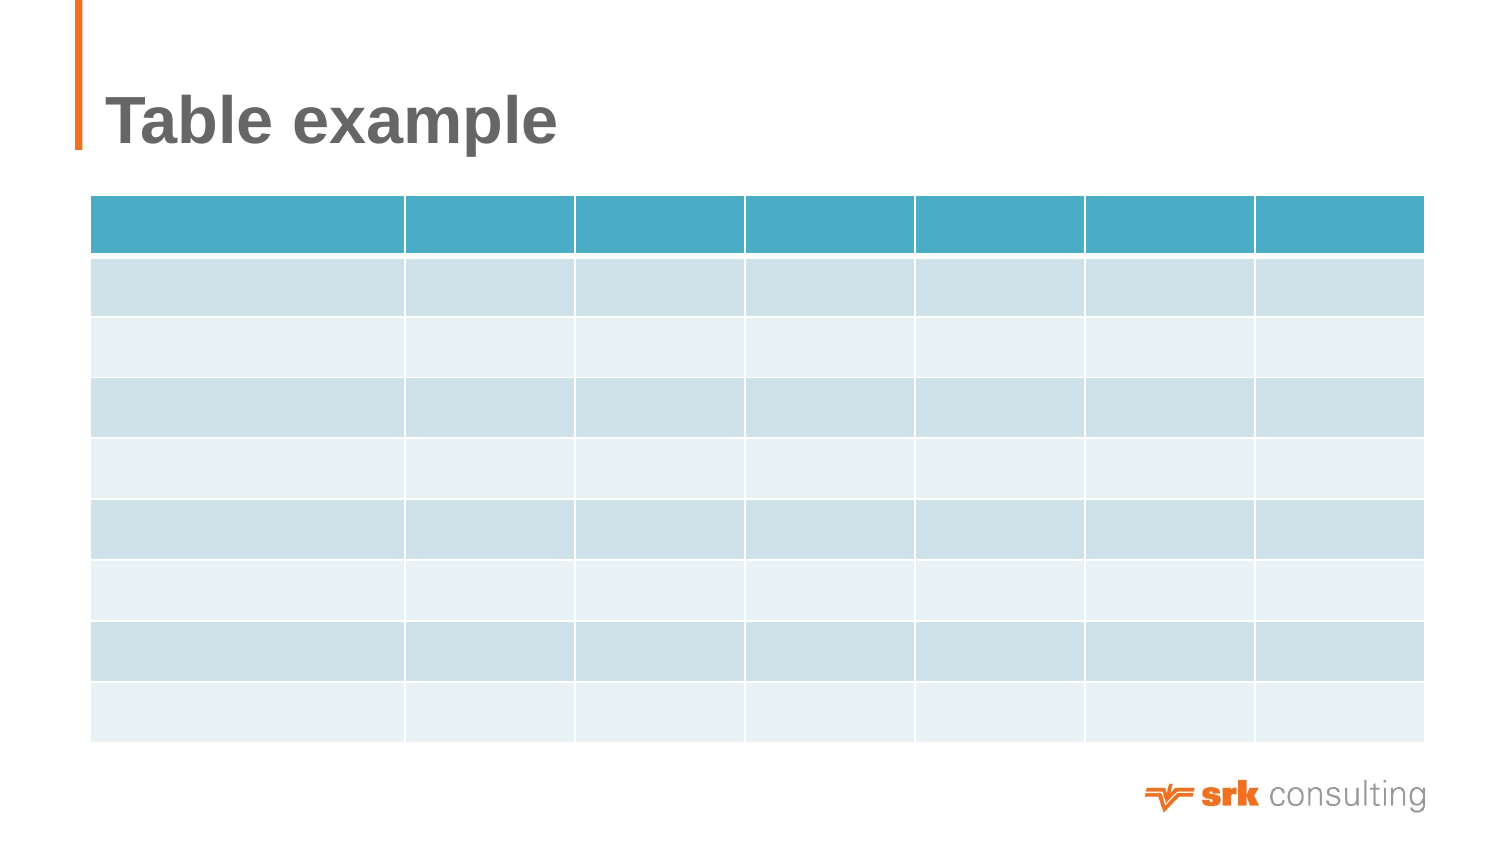

Example Slide

# Table example
Content slide:
Heading Top
This layout is ideal for presenting wider tables and charts. If you want to use this layout, try starting with a new Heading Top slide (see Choosing slide layouts).

|  |  |  |  |  |  |  |
| --- | --- | --- | --- | --- | --- | --- |
|  |  |  |  |  |  |  |
|  |  |  |  |  |  |  |
|  |  |  |  |  |  |  |
|  |  |  |  |  |  |  |
|  |  |  |  |  |  |  |
|  |  |  |  |  |  |  |
|  |  |  |  |  |  |  |
|  |  |  |  |  |  |  |